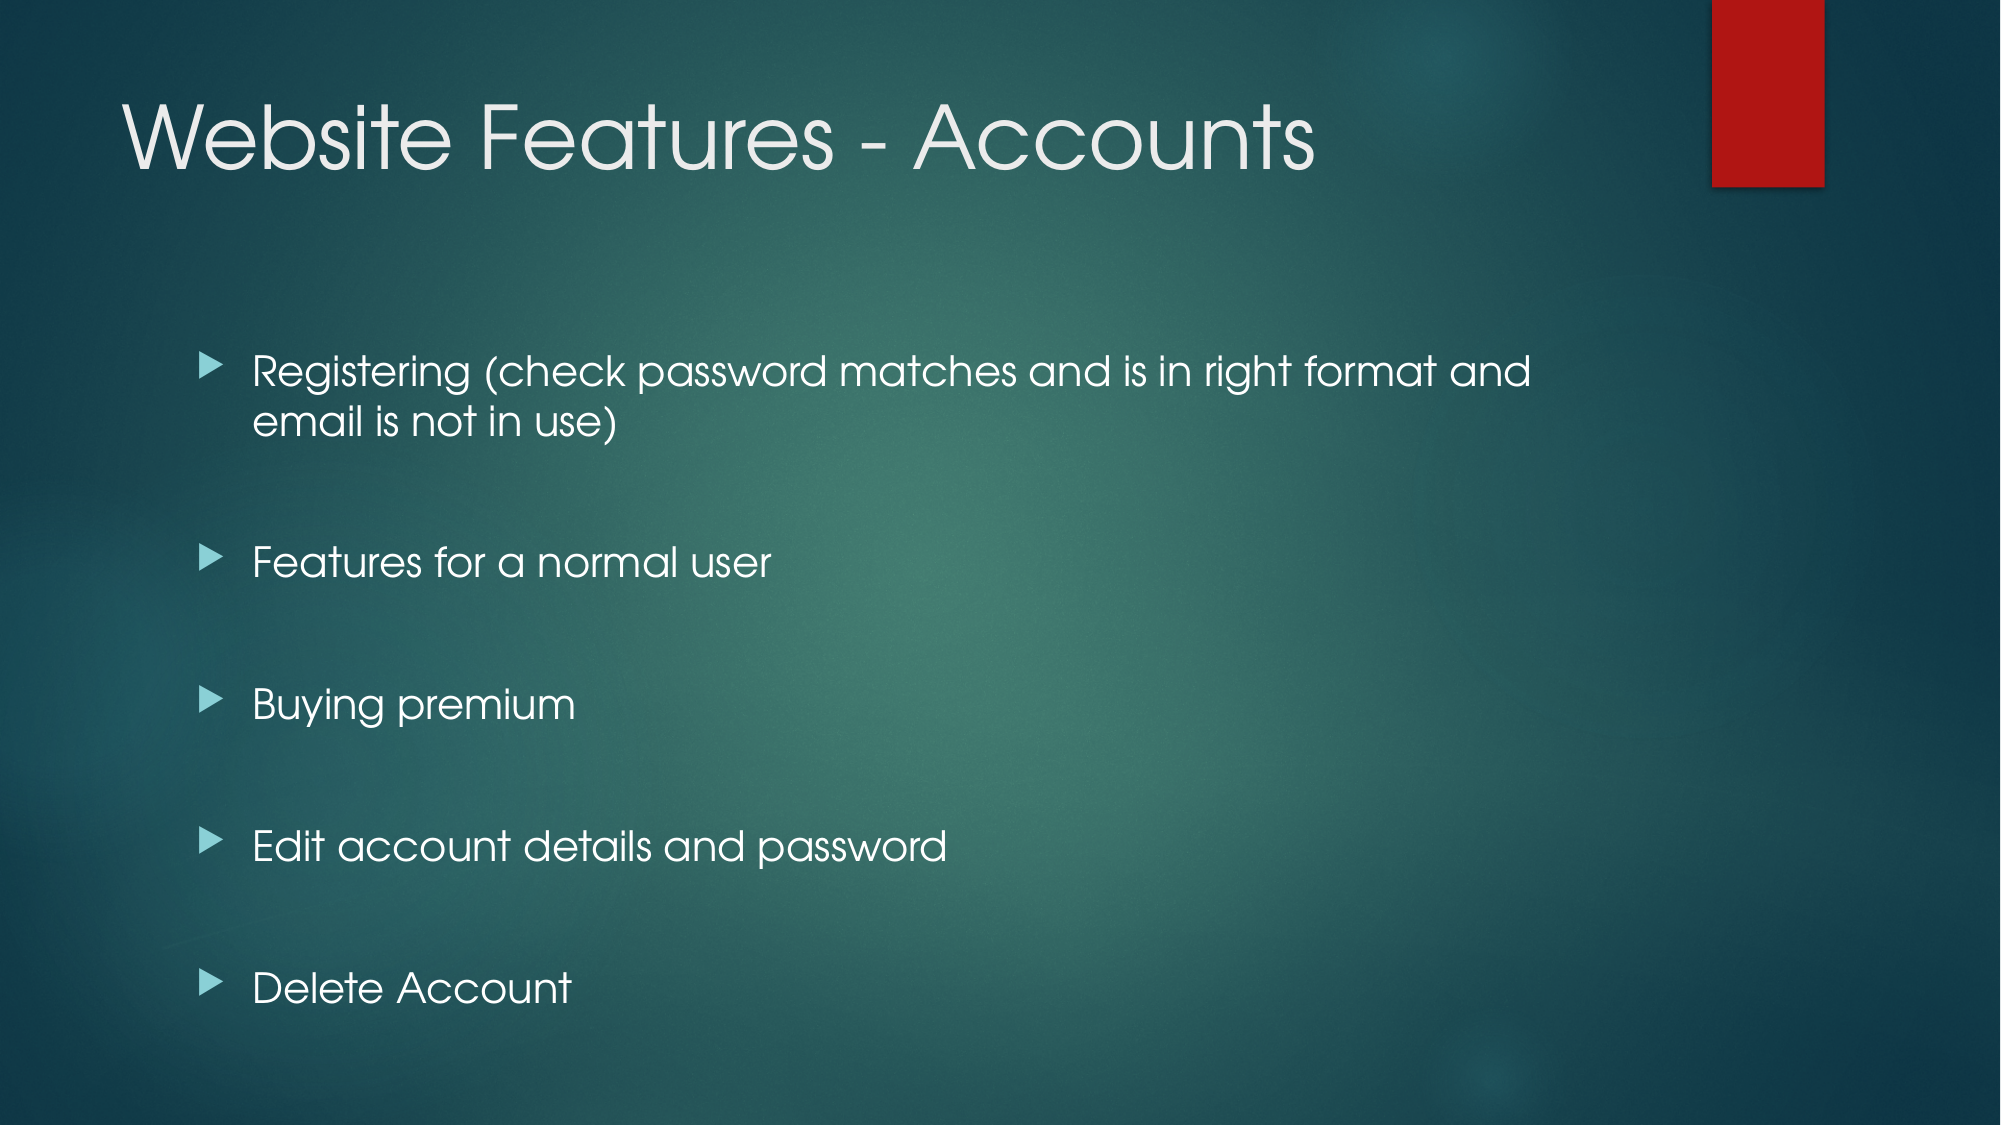

# Website Features - Accounts
Registering (check password matches and is in right format and email is not in use)

Features for a normal user

Buying premium

Edit account details and password

Delete Account